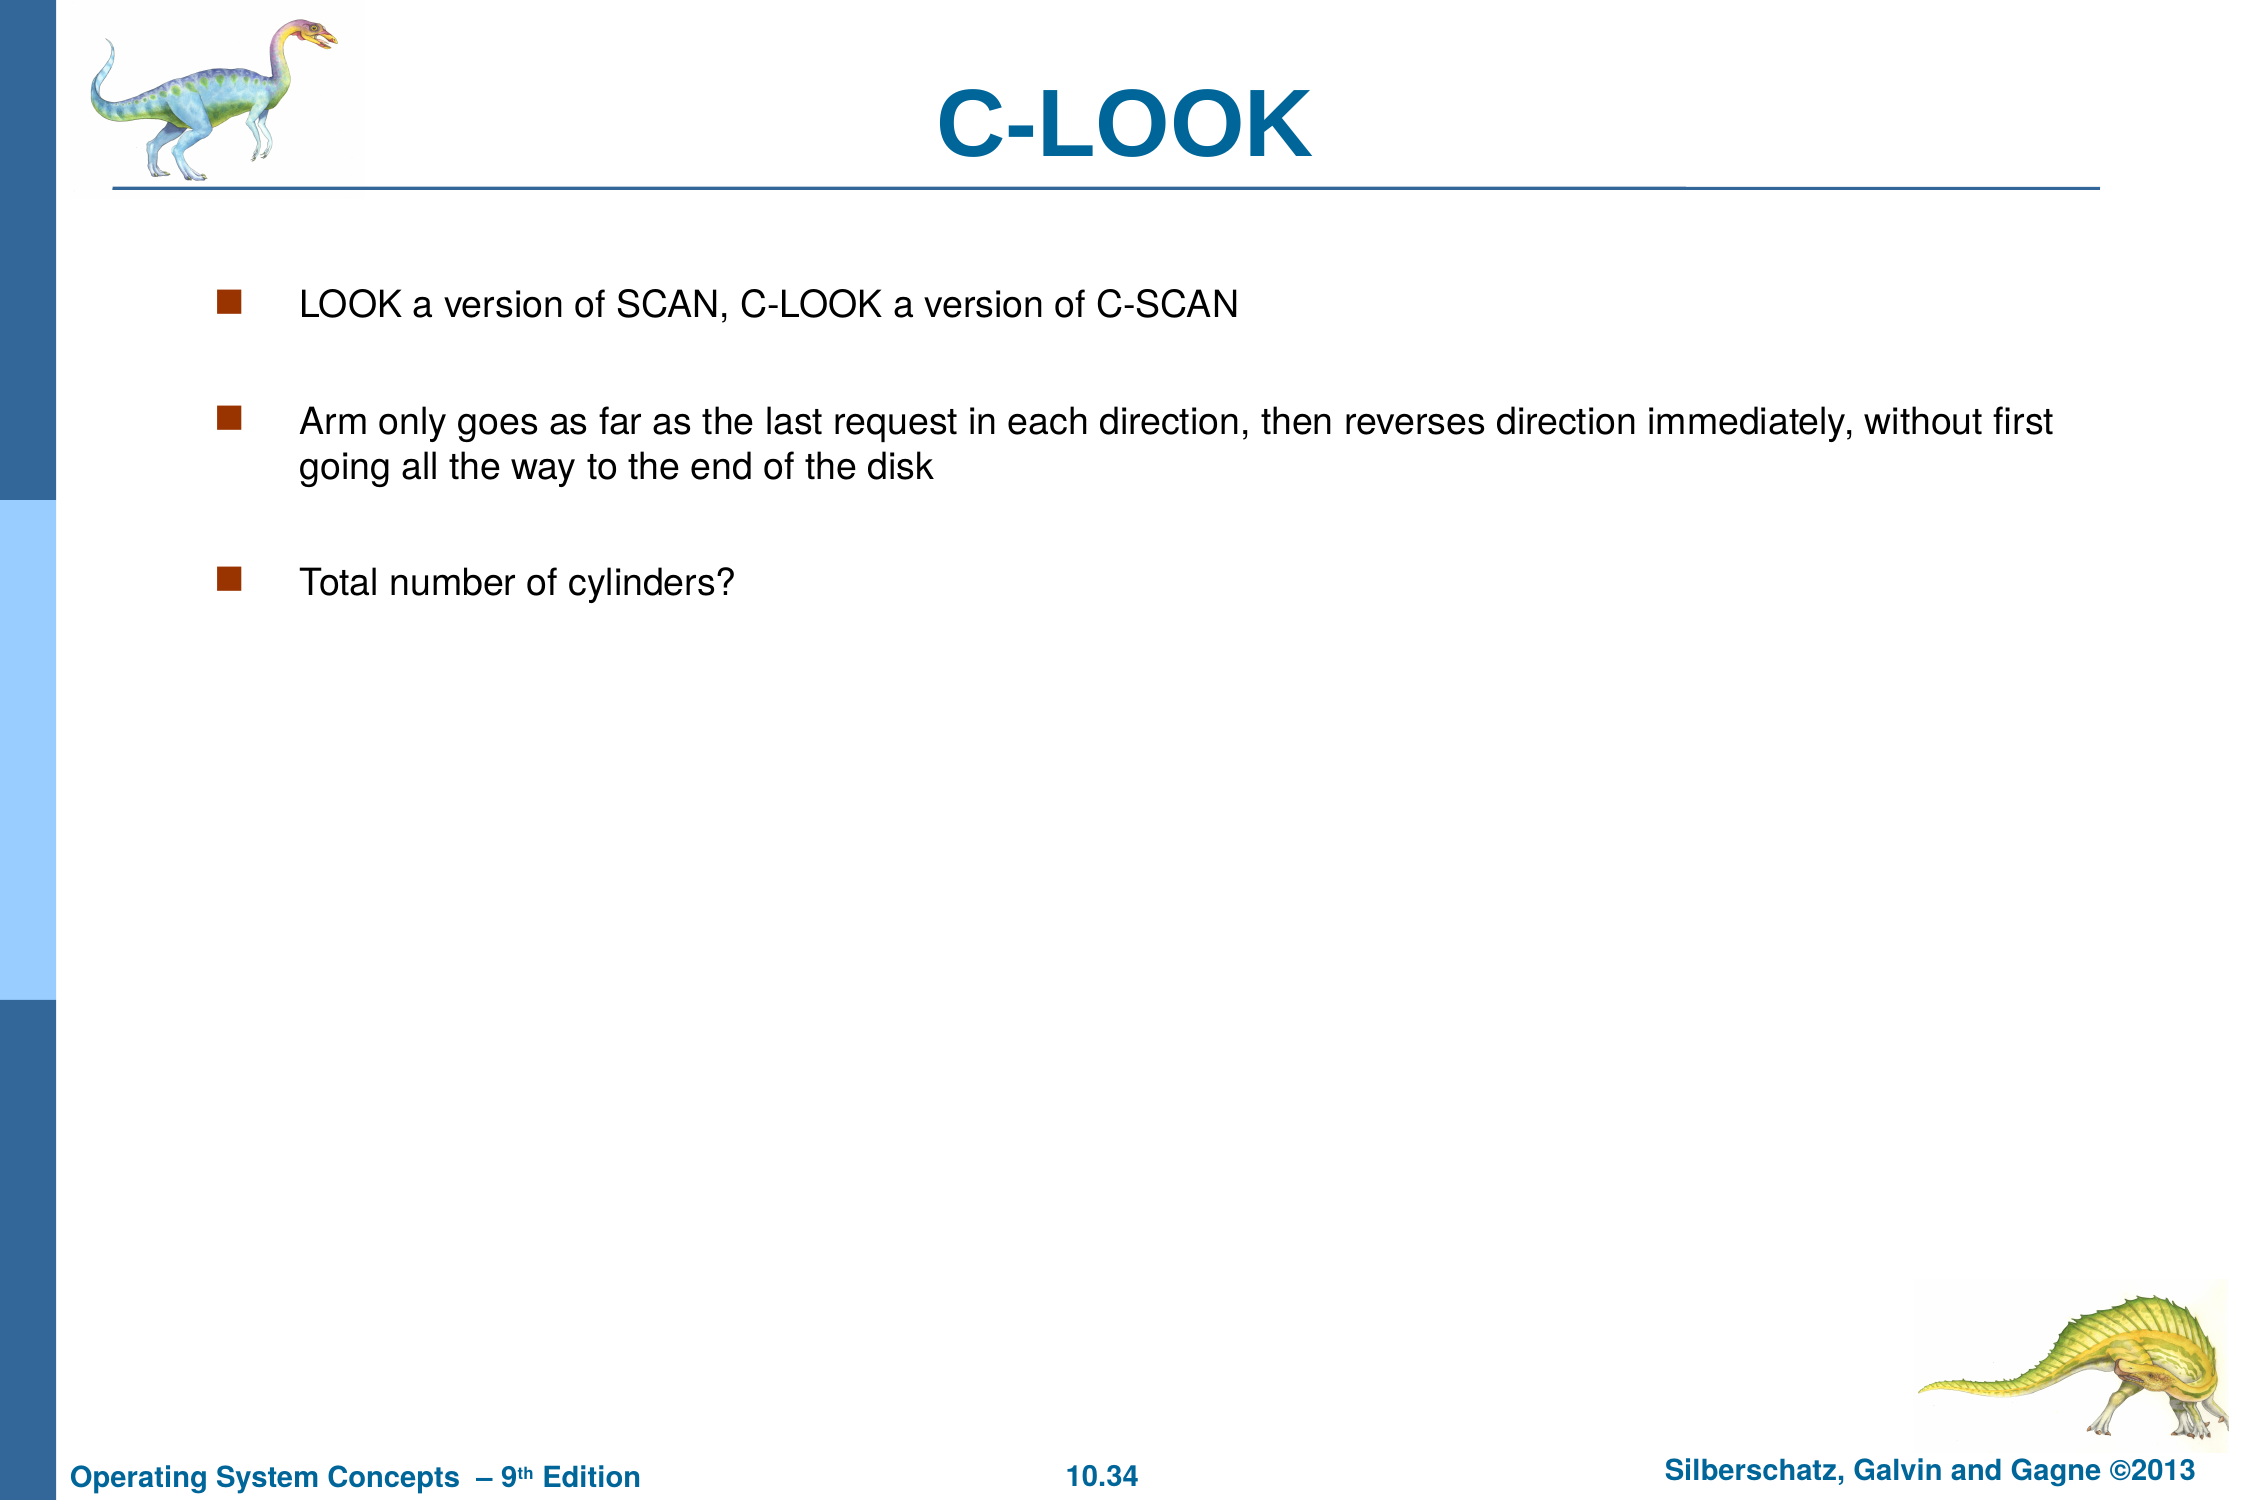

# C-LOOK
LOOK a version of SCAN, C-LOOK a version of C-SCAN

Arm only goes as far as the last request in each direction, then reverses direction immediately, without first going all the way to the end of the disk

Total number of cylinders?